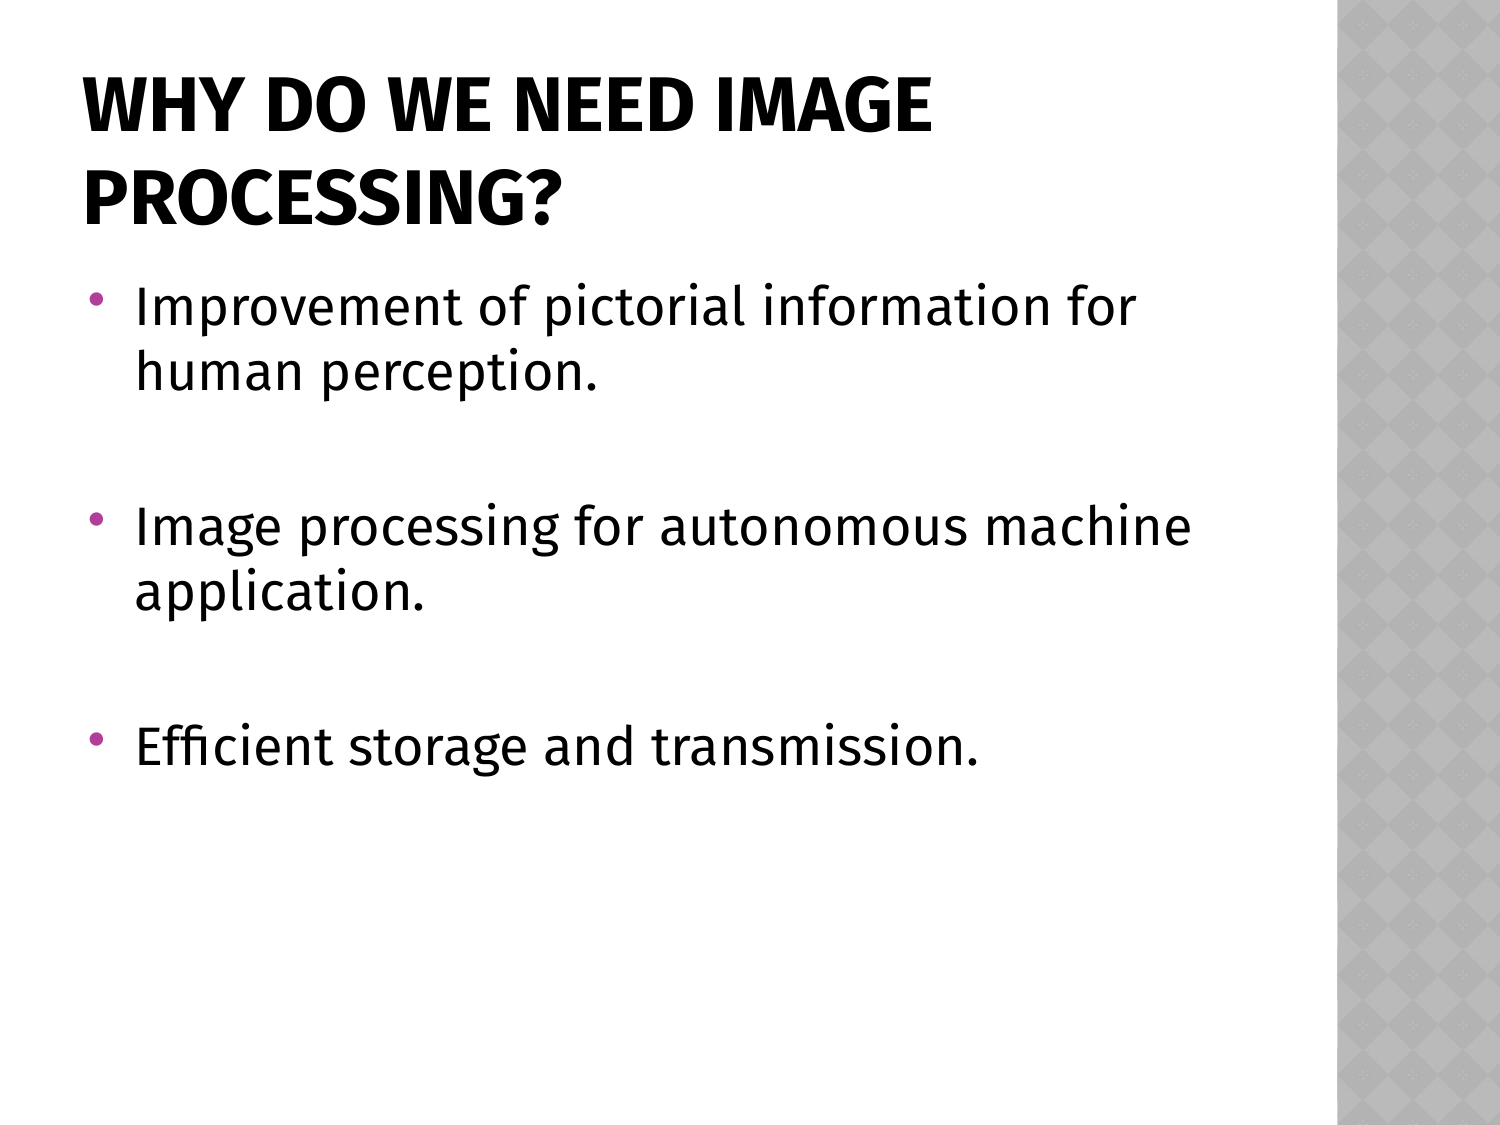

# Why do we need Image Processing?
Improvement of pictorial information for human perception.

Image processing for autonomous machine application.

Efficient storage and transmission.